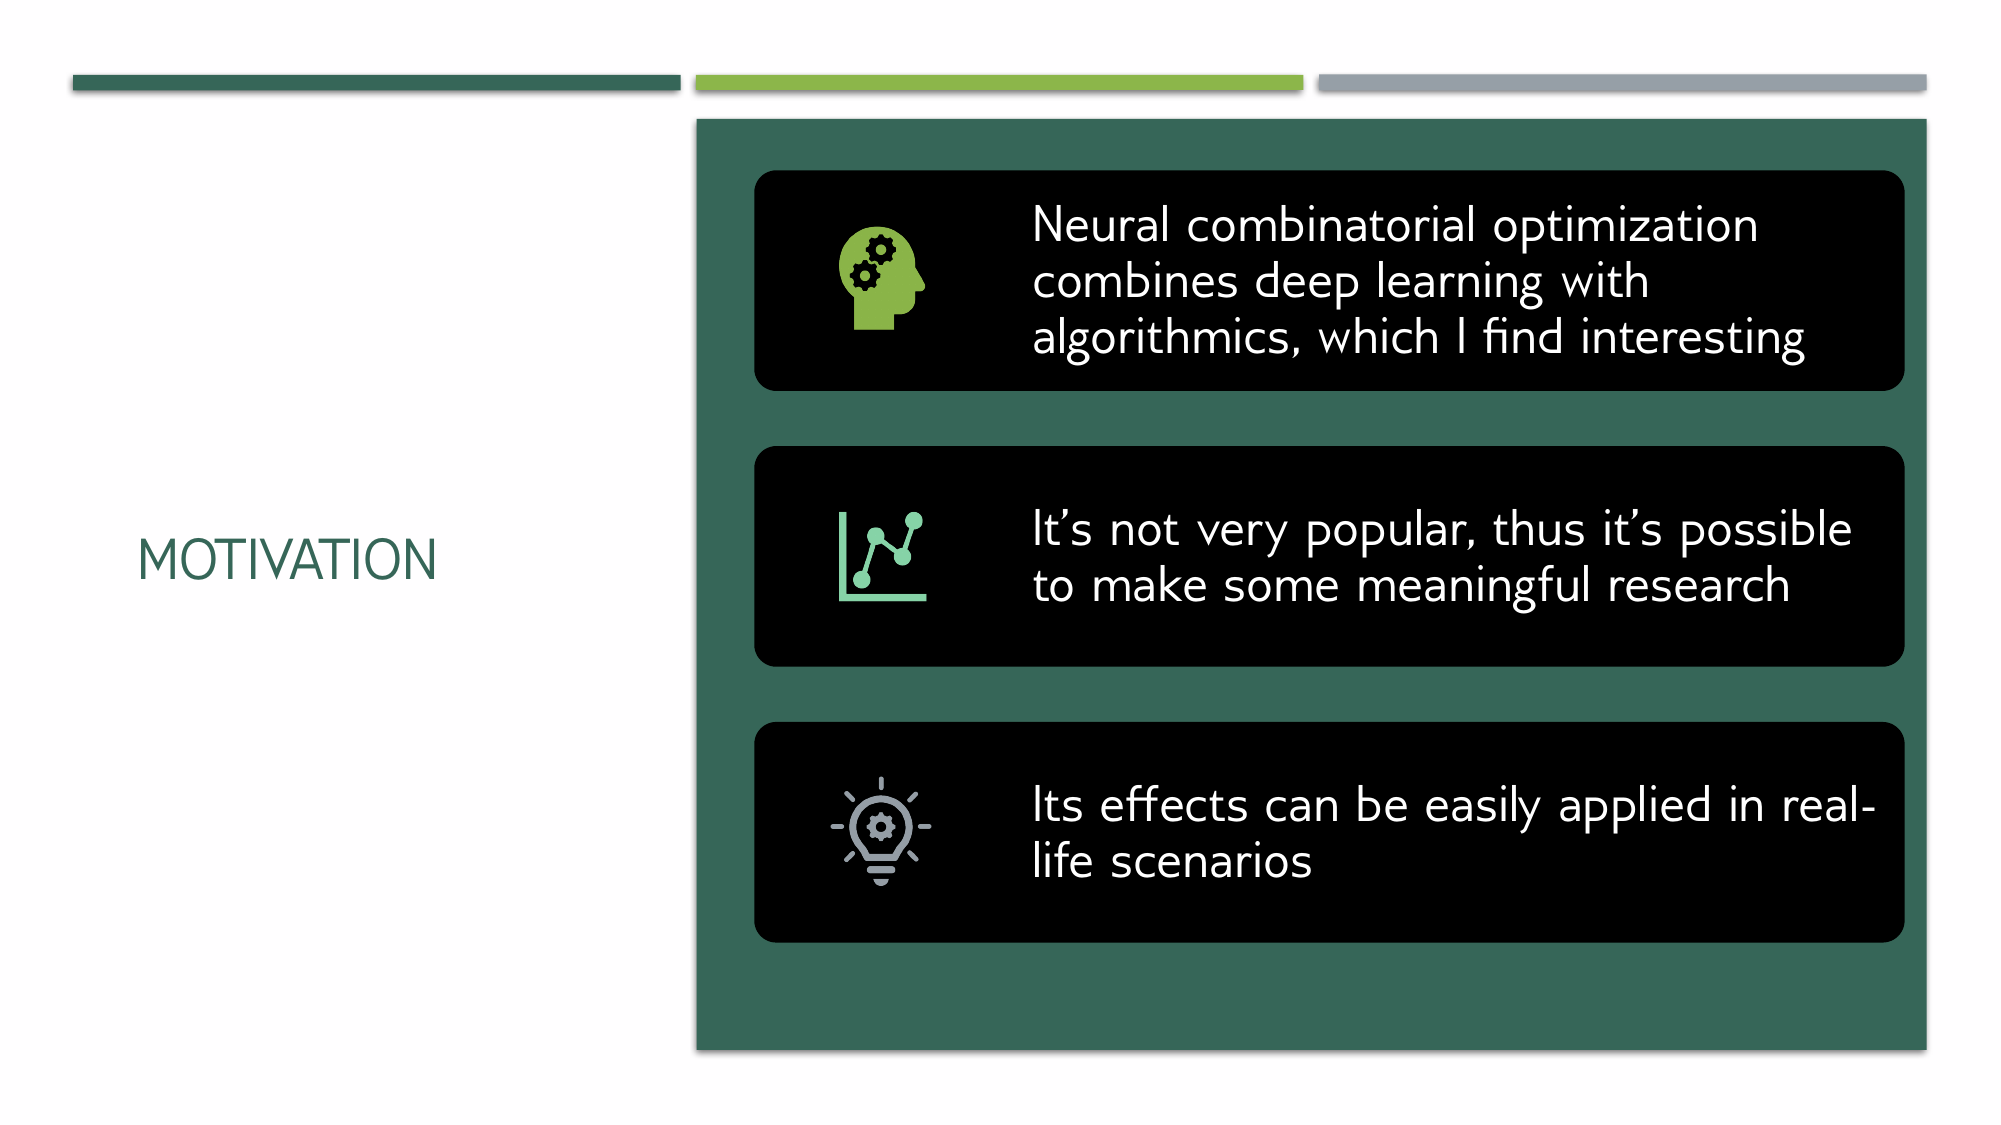

# Motivation
Neural combinatorial optimization combines deep learning with algorithmics, which I find interesting
It’s not very popular, thus it’s possible to make some meaningful research
Its effects can be easily applied in real-life scenarios